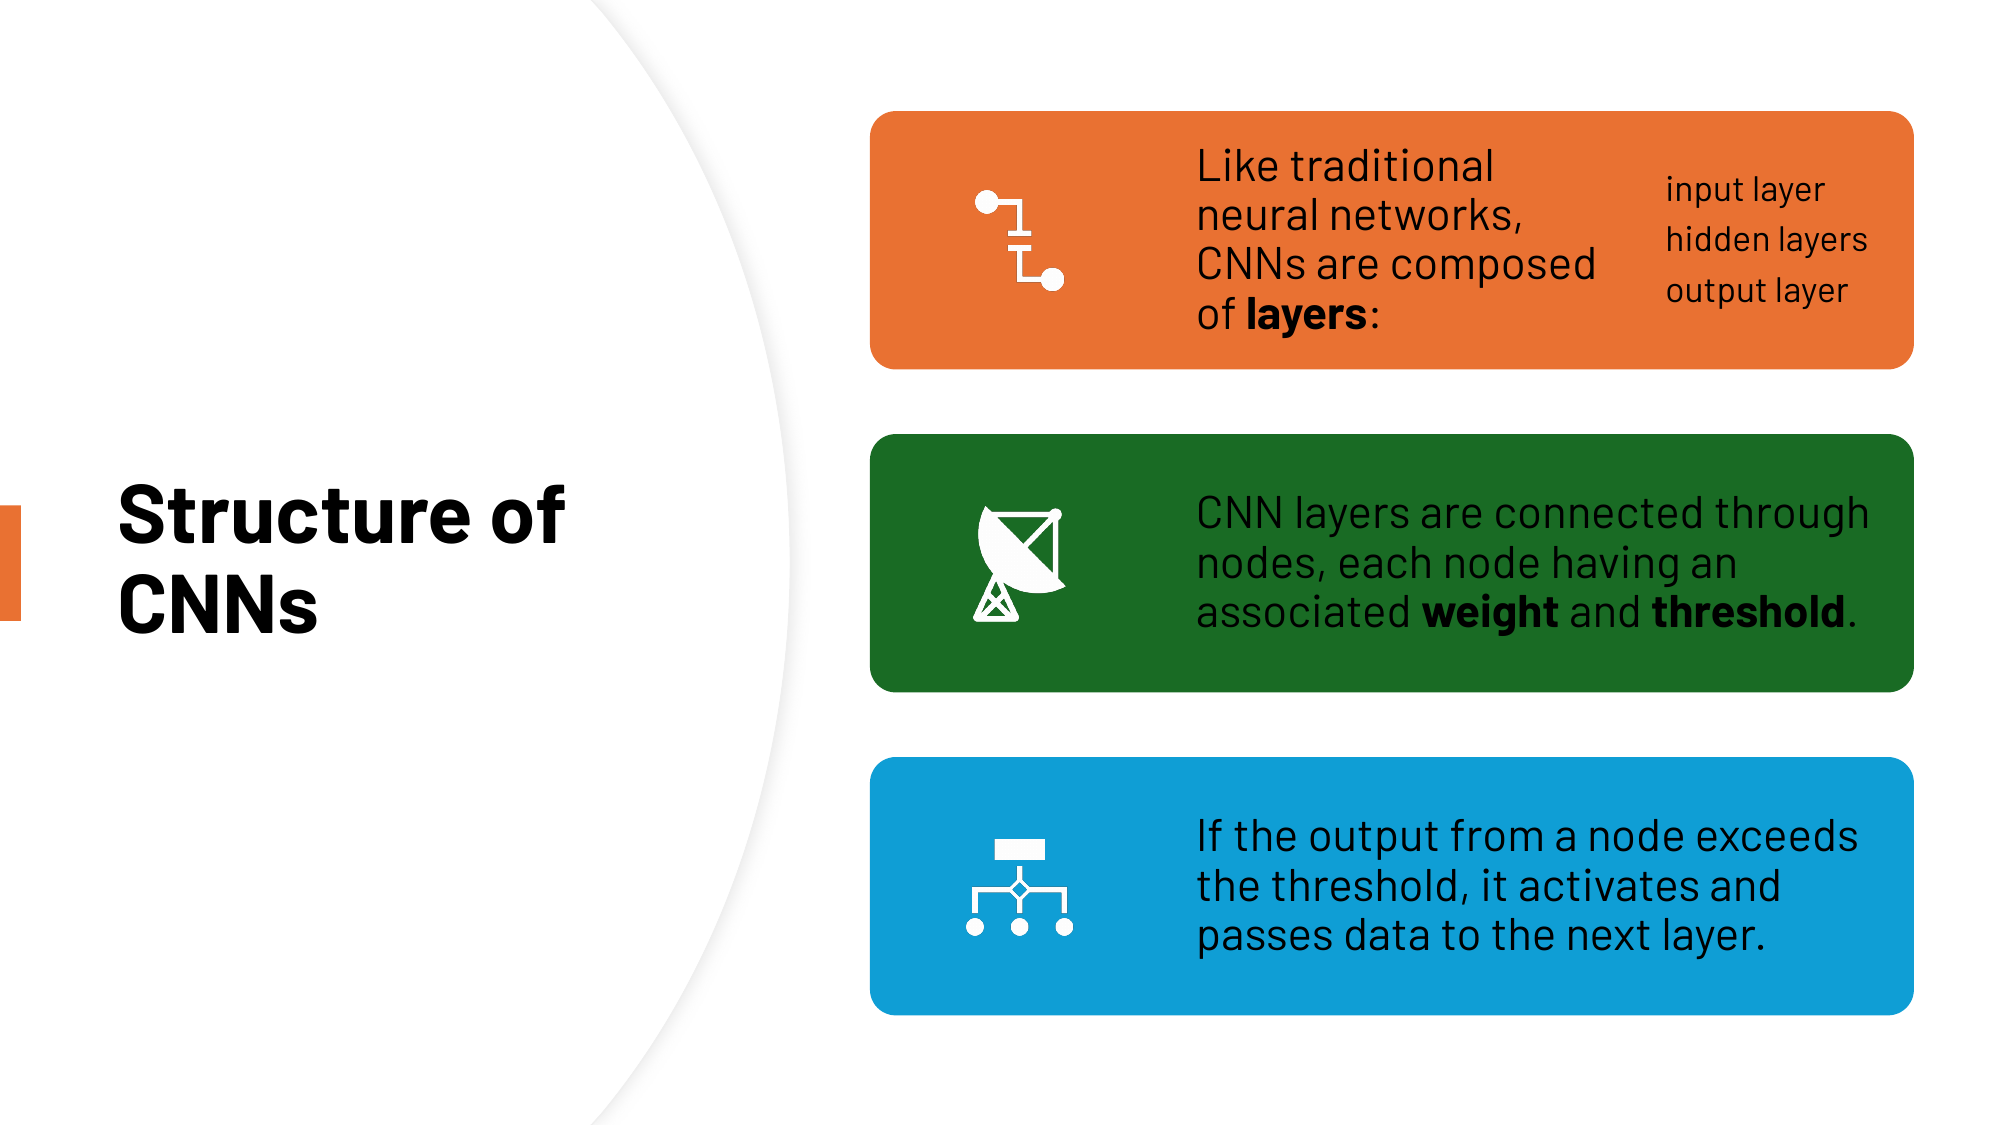

Like traditional neural networks, CNNs are composed of layers:
input layer
hidden layers
output layer
CNN layers are connected through nodes, each node having an associated weight and threshold.
If the output from a node exceeds the threshold, it activates and passes data to the next layer.
# Structure of CNNs